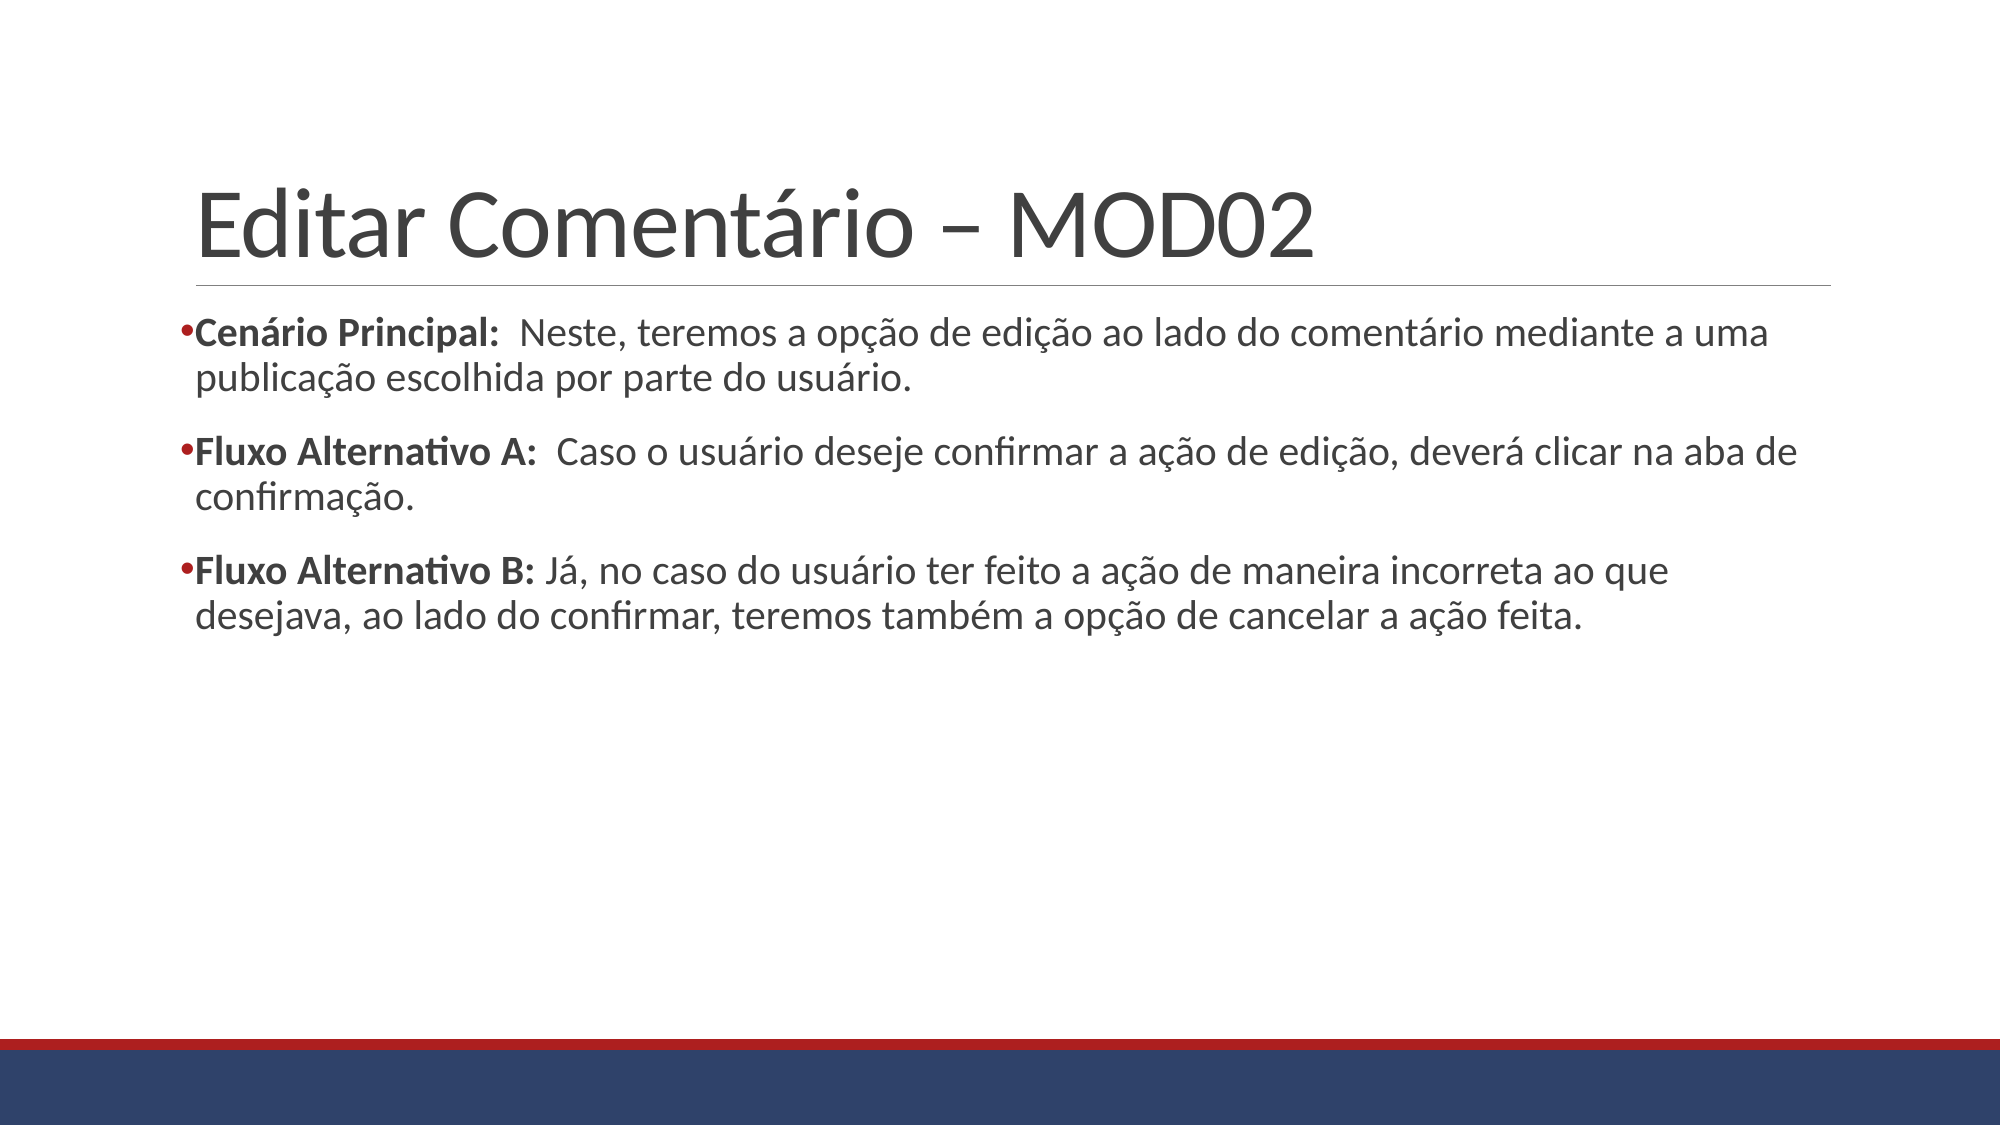

# Editar Comentário – MOD02
Cenário Principal:  Neste, teremos a opção de edição ao lado do comentário mediante a uma publicação escolhida por parte do usuário.
Fluxo Alternativo A:  Caso o usuário deseje confirmar a ação de edição, deverá clicar na aba de confirmação.
Fluxo Alternativo B: Já, no caso do usuário ter feito a ação de maneira incorreta ao que desejava, ao lado do confirmar, teremos também a opção de cancelar a ação feita.